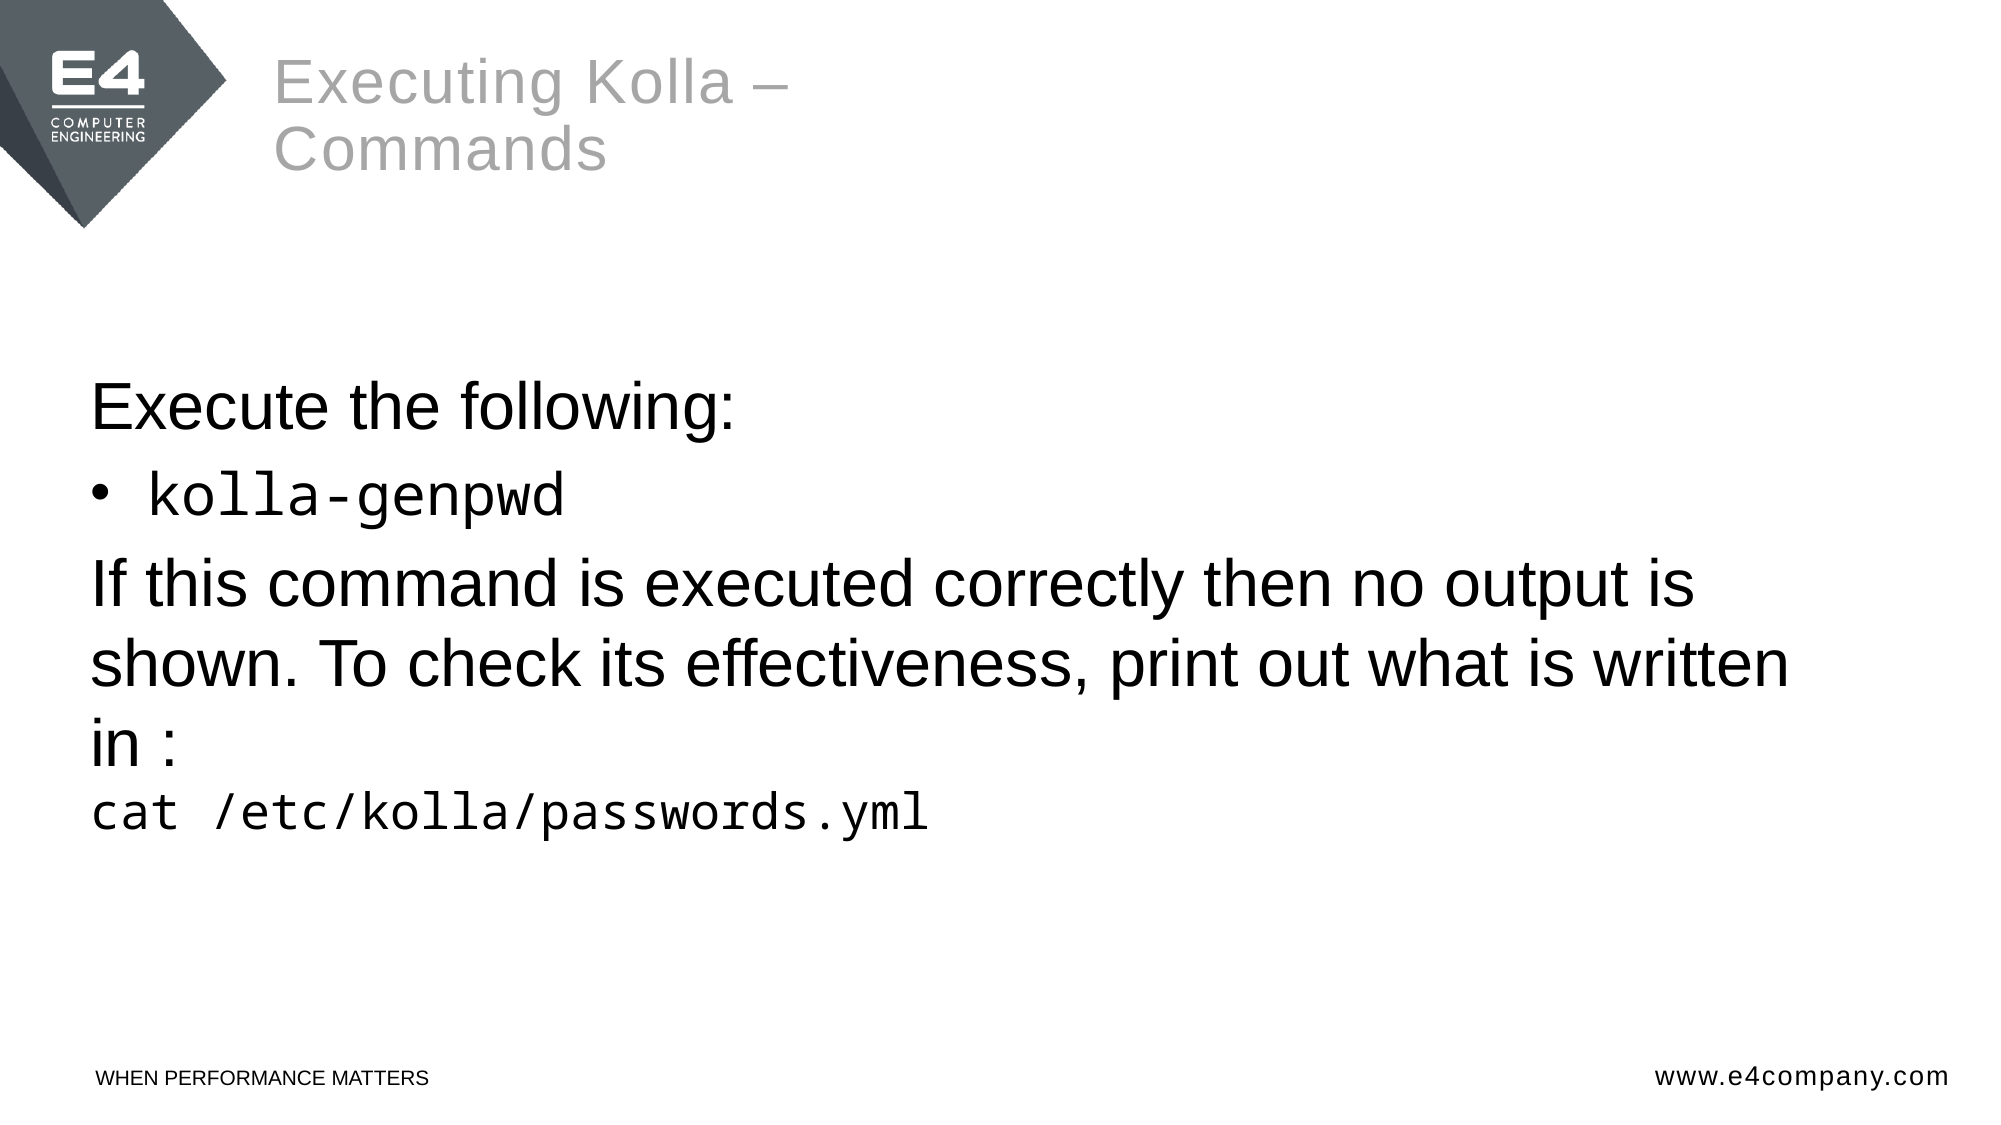

# Executing Kolla – Commands

Execute the following:
kolla-genpwd
If this command is executed correctly then no output is shown. To check its effectiveness, print out what is written in :
cat /etc/kolla/passwords.yml